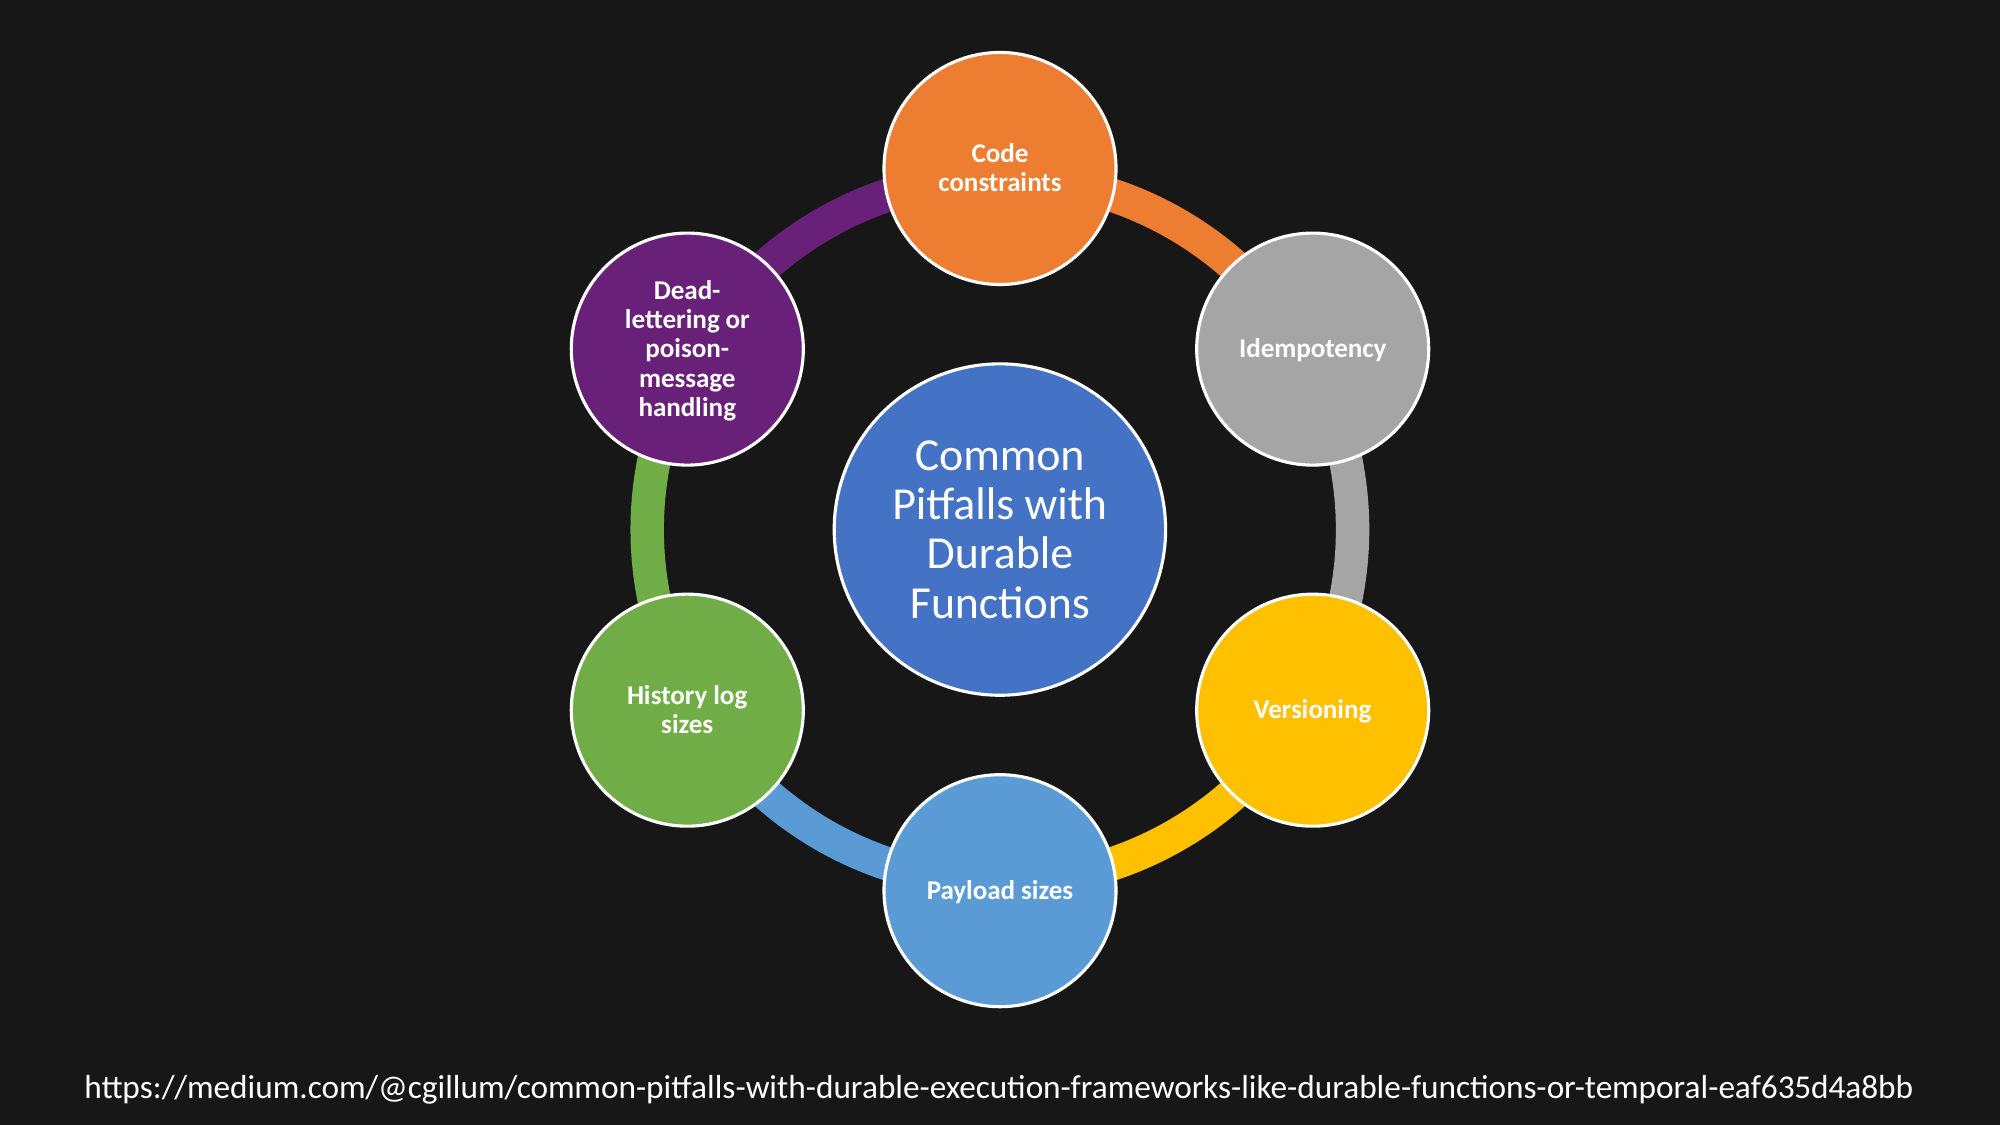

Common Pitfalls with Durable Functions
Code constraints
Idempotency
Versioning
Payload sizes
History log sizes
Dead-lettering or poison-message handling
https://medium.com/@cgillum/common-pitfalls-with-durable-execution-frameworks-like-durable-functions-or-temporal-eaf635d4a8bb